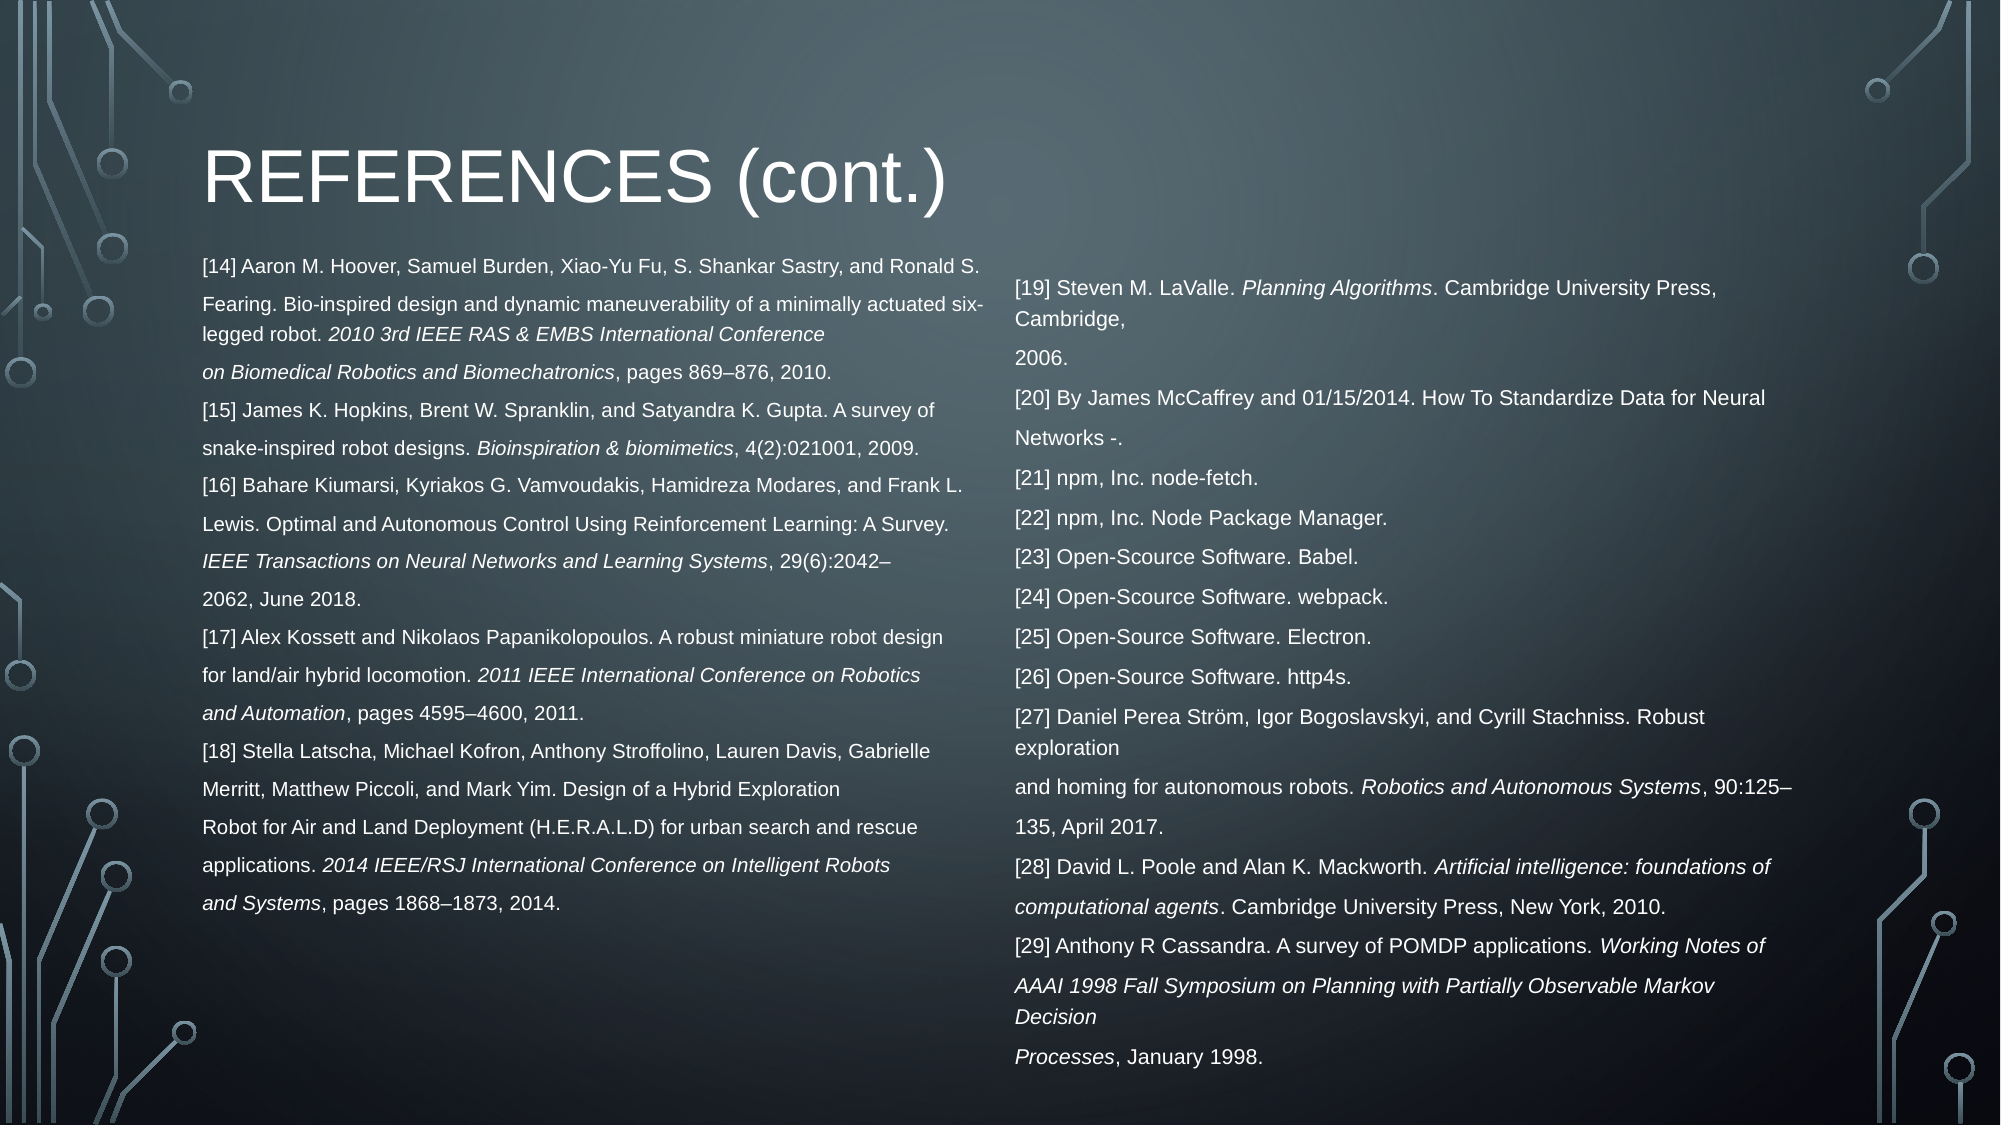

# References (cont.)

[14] Aaron M. Hoover, Samuel Burden, Xiao-Yu Fu, S. Shankar Sastry, and Ronald S.
Fearing. Bio-inspired design and dynamic maneuverability of a minimally actuated six-legged robot. 2010 3rd IEEE RAS & EMBS International Conference
on Biomedical Robotics and Biomechatronics, pages 869–876, 2010.
[15] James K. Hopkins, Brent W. Spranklin, and Satyandra K. Gupta. A survey of
snake-inspired robot designs. Bioinspiration & biomimetics, 4(2):021001, 2009.
[16] Bahare Kiumarsi, Kyriakos G. Vamvoudakis, Hamidreza Modares, and Frank L.
Lewis. Optimal and Autonomous Control Using Reinforcement Learning: A Survey.
IEEE Transactions on Neural Networks and Learning Systems, 29(6):2042–
2062, June 2018.
[17] Alex Kossett and Nikolaos Papanikolopoulos. A robust miniature robot design
for land/air hybrid locomotion. 2011 IEEE International Conference on Robotics
and Automation, pages 4595–4600, 2011.
[18] Stella Latscha, Michael Kofron, Anthony Stroffolino, Lauren Davis, Gabrielle
Merritt, Matthew Piccoli, and Mark Yim. Design of a Hybrid Exploration
Robot for Air and Land Deployment (H.E.R.A.L.D) for urban search and rescue
applications. 2014 IEEE/RSJ International Conference on Intelligent Robots
and Systems, pages 1868–1873, 2014.

[19] Steven M. LaValle. Planning Algorithms. Cambridge University Press, Cambridge,
2006.
[20] By James McCaffrey and 01/15/2014. How To Standardize Data for Neural
Networks -.
[21] npm, Inc. node-fetch.
[22] npm, Inc. Node Package Manager.
[23] Open-Scource Software. Babel.
[24] Open-Scource Software. webpack.
[25] Open-Source Software. Electron.
[26] Open-Source Software. http4s.
[27] Daniel Perea Ström, Igor Bogoslavskyi, and Cyrill Stachniss. Robust exploration
and homing for autonomous robots. Robotics and Autonomous Systems, 90:125–
135, April 2017.
[28] David L. Poole and Alan K. Mackworth. Artificial intelligence: foundations of
computational agents. Cambridge University Press, New York, 2010.
[29] Anthony R Cassandra. A survey of POMDP applications. Working Notes of
AAAI 1998 Fall Symposium on Planning with Partially Observable Markov Decision
Processes, January 1998.